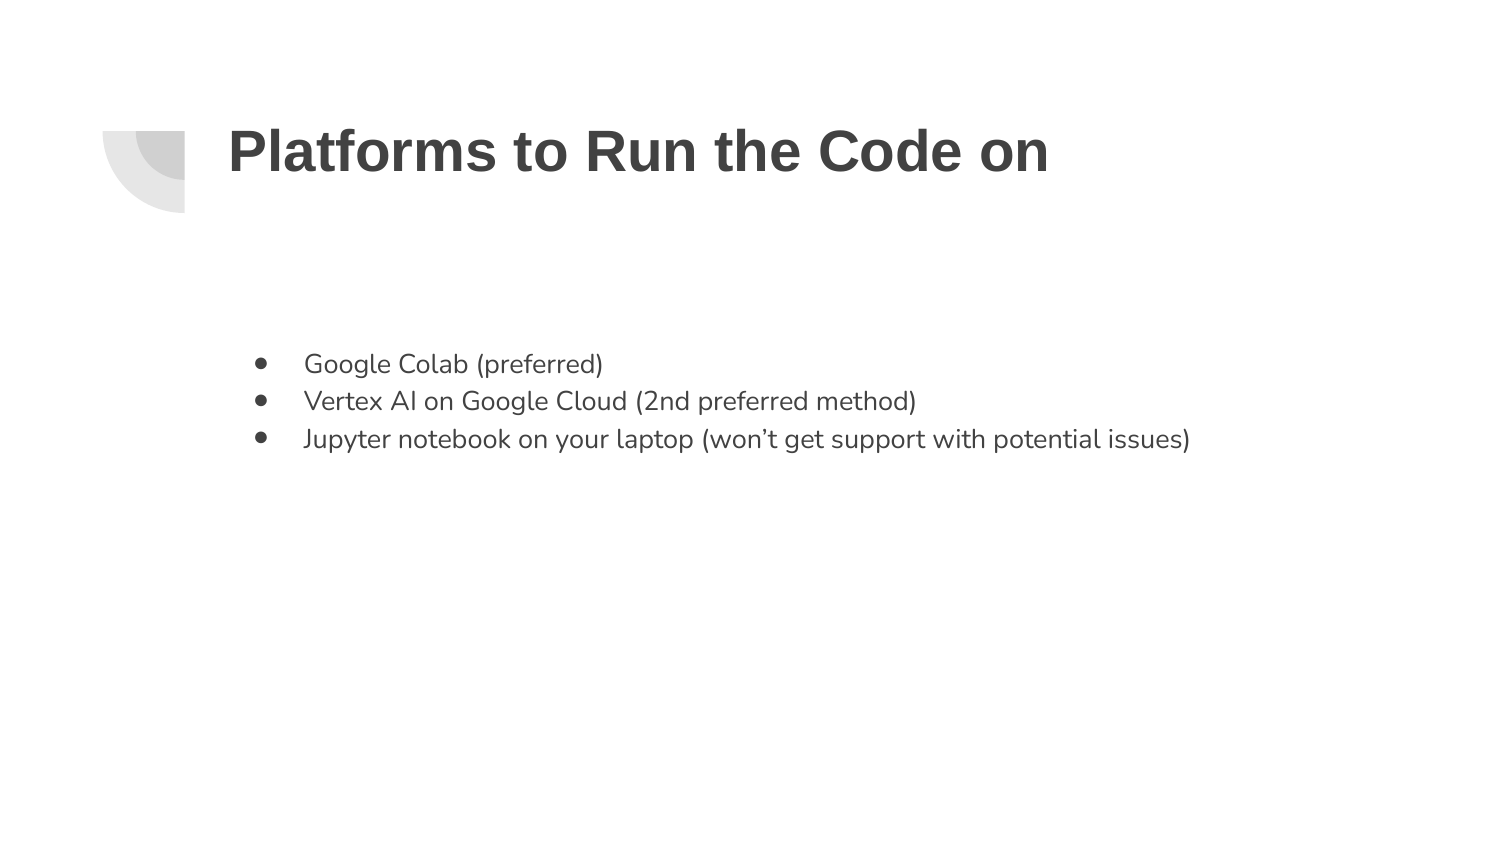

# Platforms to Run the Code on
Google Colab (preferred)
Vertex AI on Google Cloud (2nd preferred method)
Jupyter notebook on your laptop (won’t get support with potential issues)